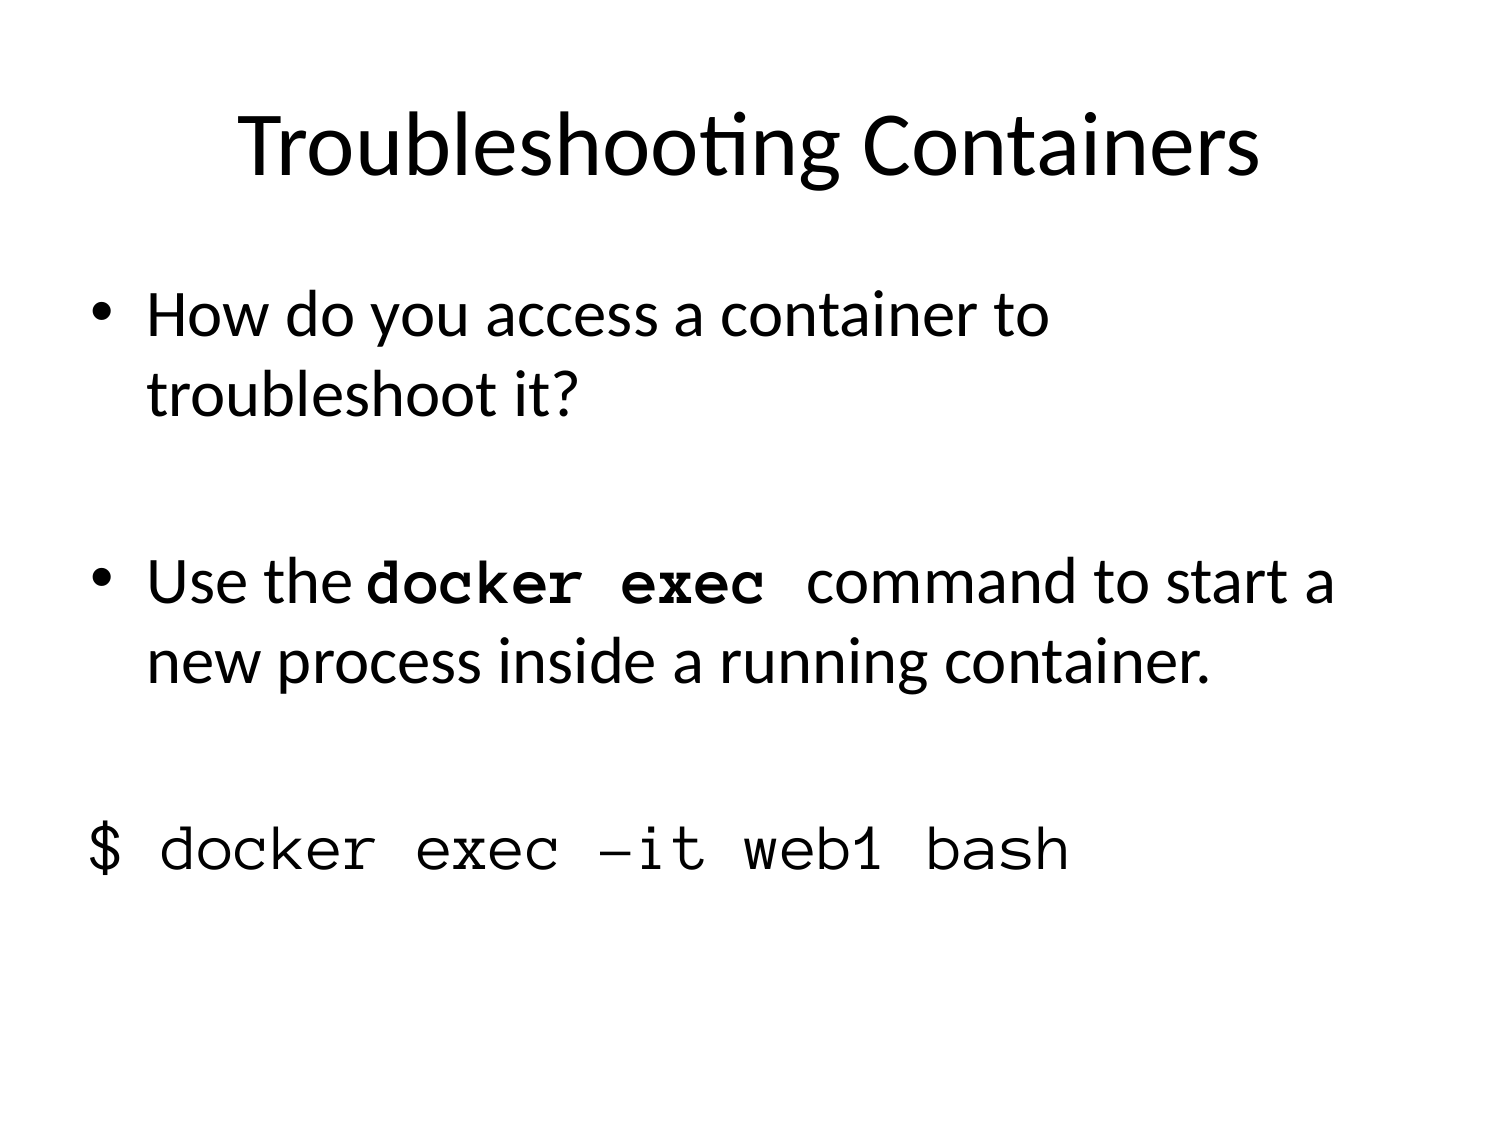

# Troubleshooting Containers
How do you access a container to troubleshoot it?

Use the docker exec command to start a new process inside a running container.

$ docker exec –it web1 bash